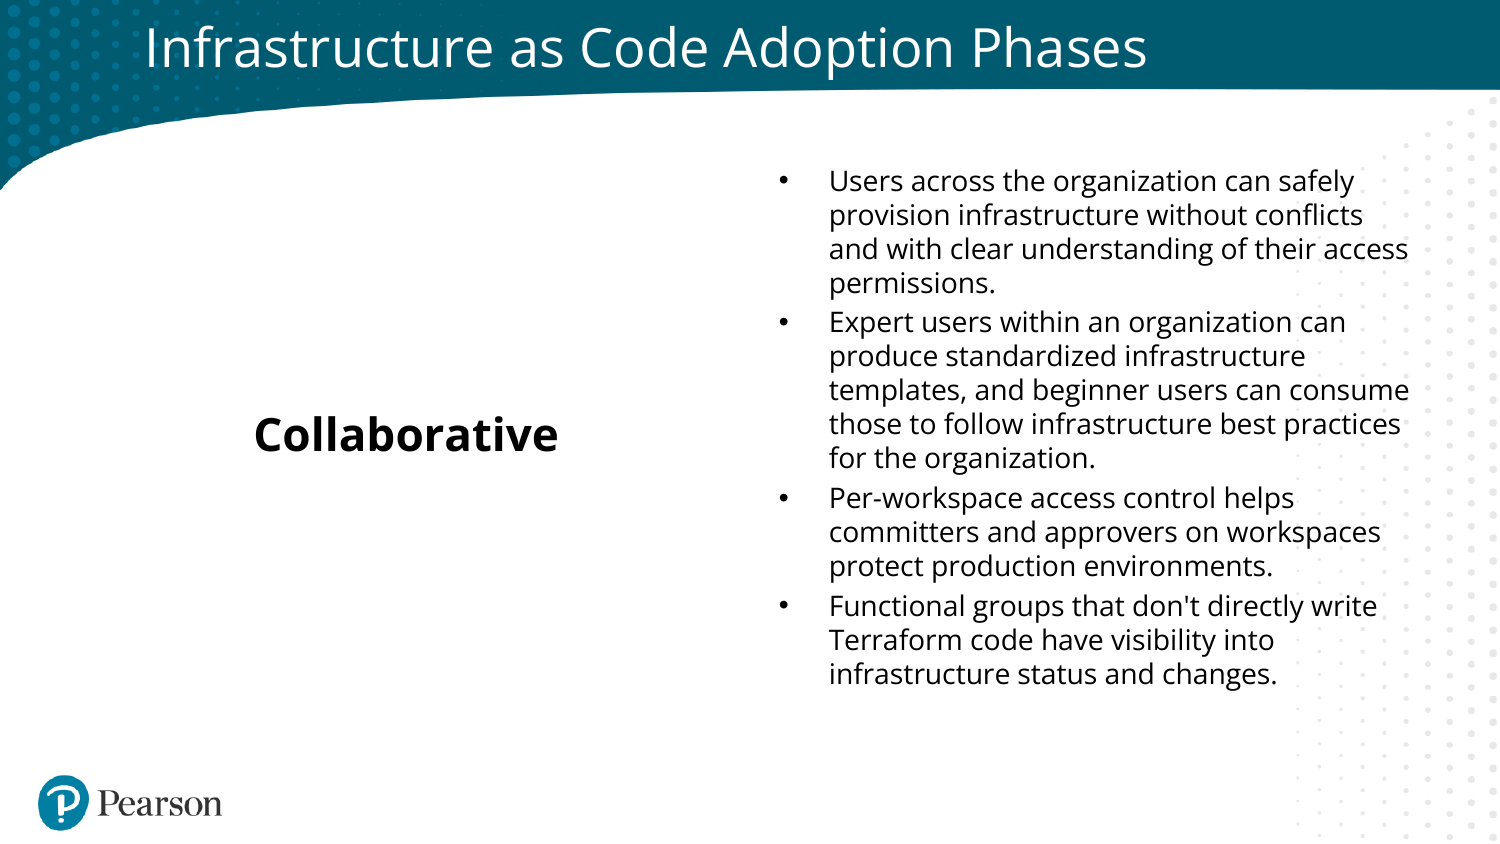

# Infrastructure as Code Adoption Phases
Collaborative
Users across the organization can safely provision infrastructure without conflicts and with clear understanding of their access permissions.
Expert users within an organization can produce standardized infrastructure templates, and beginner users can consume those to follow infrastructure best practices for the organization.
Per-workspace access control helps committers and approvers on workspaces protect production environments.
Functional groups that don't directly write Terraform code have visibility into infrastructure status and changes.